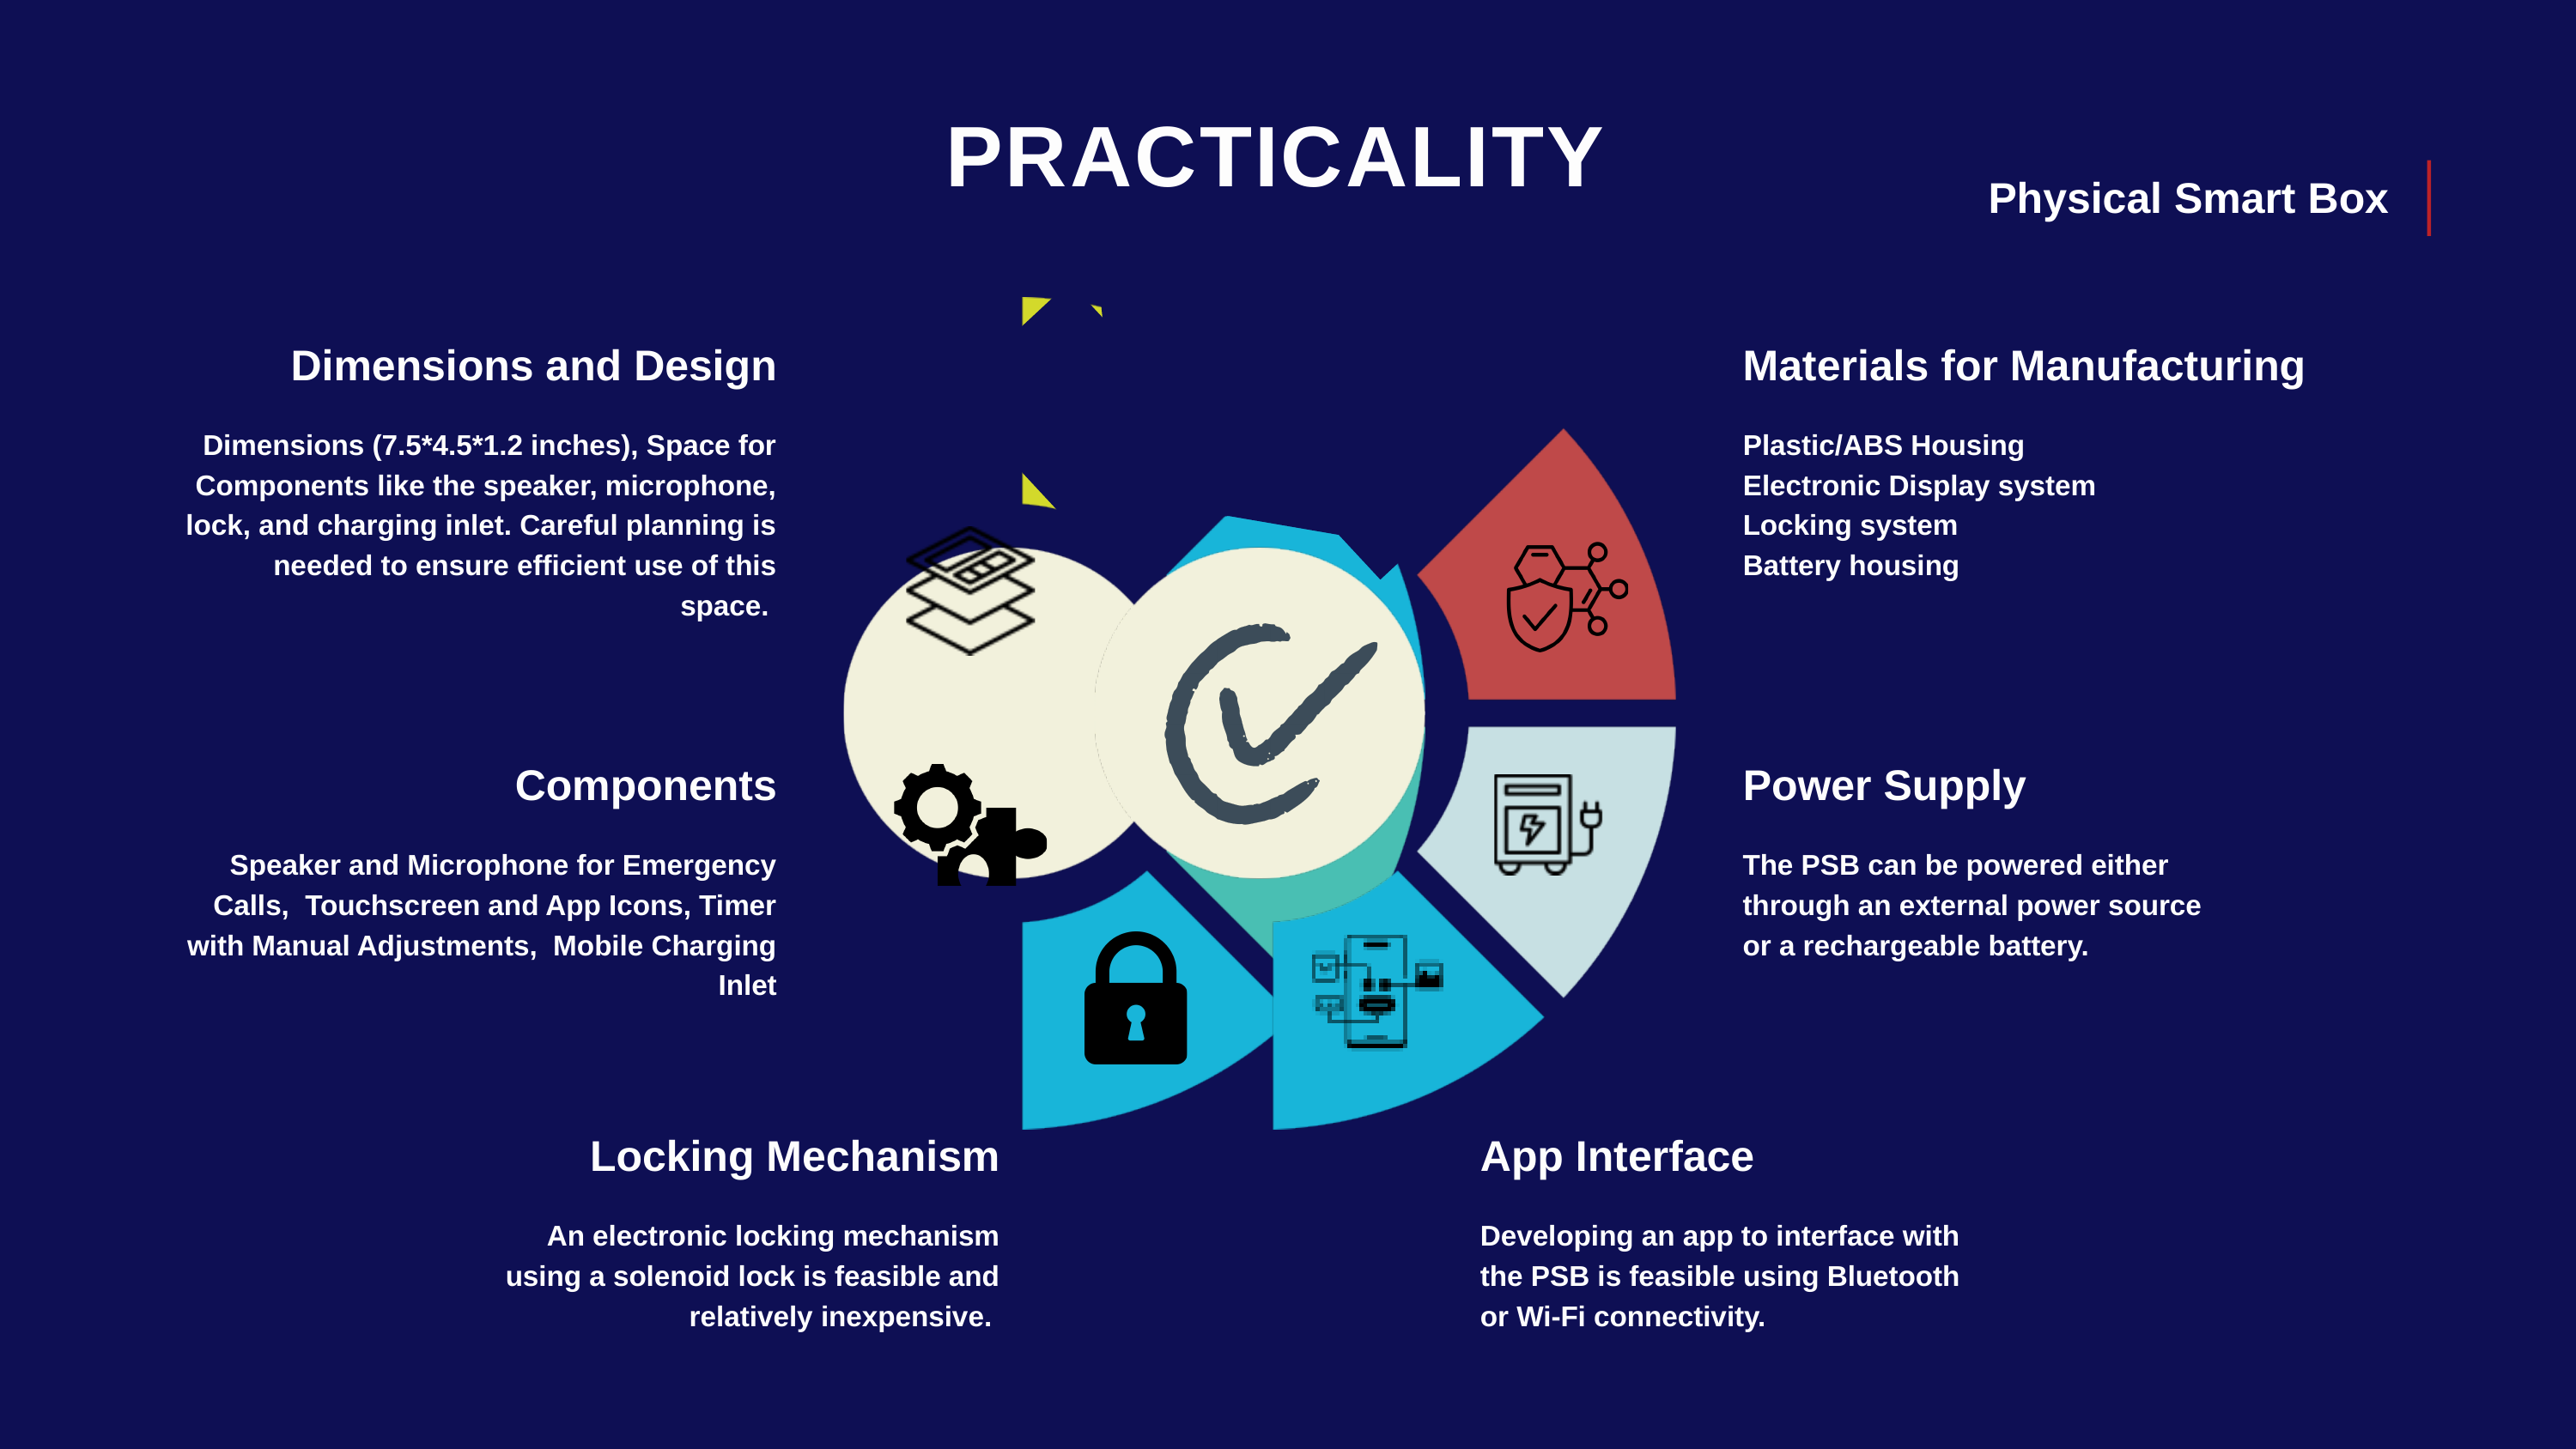

PRACTICALITY
Physical Smart Box

Dimensions and Design
Materials for Manufacturing
Dimensions (7.5*4.5*1.2 inches), Space for Components like the speaker, microphone, lock, and charging inlet. Careful planning is needed to ensure efficient use of this space.

Plastic/ABS Housing
Electronic Display system
Locking system
Battery housing

Components
Power Supply

Speaker and Microphone for Emergency Calls,  Touchscreen and App Icons, Timer with Manual Adjustments,  Mobile Charging Inlet
The PSB can be powered either through an external power source or a rechargeable battery.

Locking Mechanism
App Interface
 An electronic locking mechanism using a solenoid lock is feasible and relatively inexpensive.
Developing an app to interface with the PSB is feasible using Bluetooth or Wi-Fi connectivity.